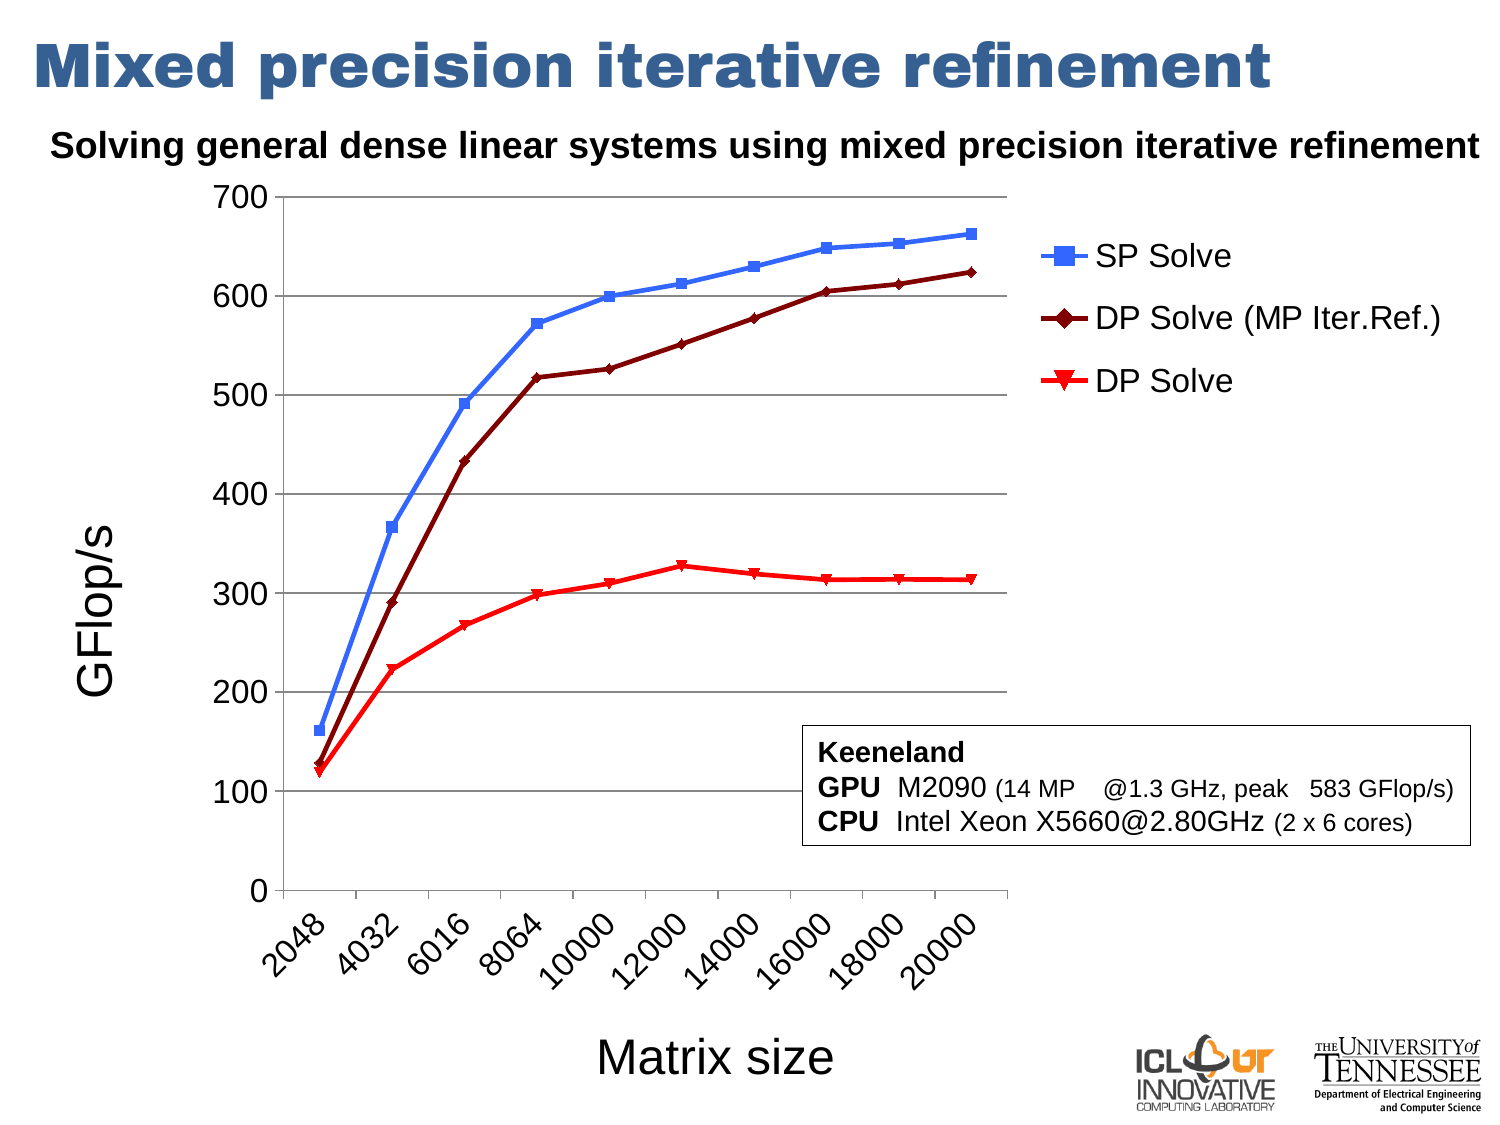

# Mixed precision iterative refinement
Solving general dense linear systems using mixed precision iterative refinement

### Chart

| Category | SP Solve | DP Solve (MP Iter.Ref.) | DP Solve |
|---|---|---|---|
| 2048.0 | 161.12 | 128.9 | 119.09 |
| 4032.0 | 366.74 | 290.99 | 222.86 |
| 6016.0 | 491.38 | 433.61 | 267.42 |
| 8064.0 | 572.1 | 517.69 | 297.94 |
| 10000.0 | 599.76 | 526.44 | 309.75 |
| 12000.0 | 612.39 | 551.47 | 327.65 |
| 14000.0 | 629.61 | 577.63 | 319.5 |
| 16000.0 | 648.3499999999987 | 604.75 | 313.53 |
| 18000.0 | 653.03 | 612.05 | 314.0 |
| 20000.0 | 662.71 | 624.22 | 313.58 |
GFlop/s
Keeneland
GPU  M2090 (14 MP    @1.3 GHz, peak   583 GFlop/s)
CPU  Intel Xeon X5660@2.80GHz (2 x 6 cores)
Matrix size